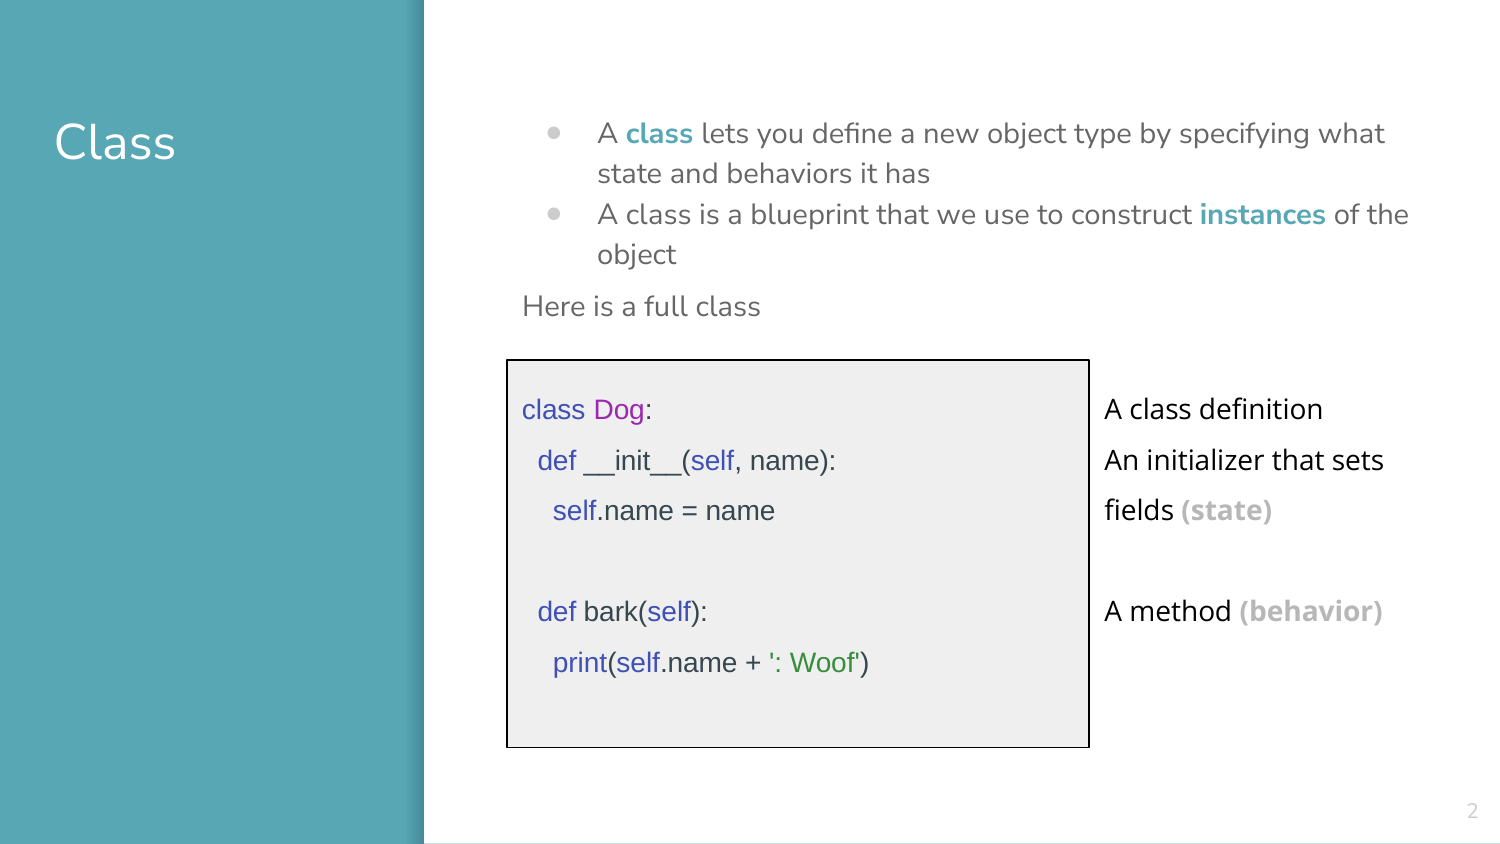

# Class
A class lets you define a new object type by specifying what state and behaviors it has
A class is a blueprint that we use to construct instances of the object
Here is a full class
class Dog:
  def __init__(self, name):
    self.name = name

  def bark(self):
    print(self.name + ': Woof')

A class definition
An initializer that sets fields (state)

A method (behavior)

2